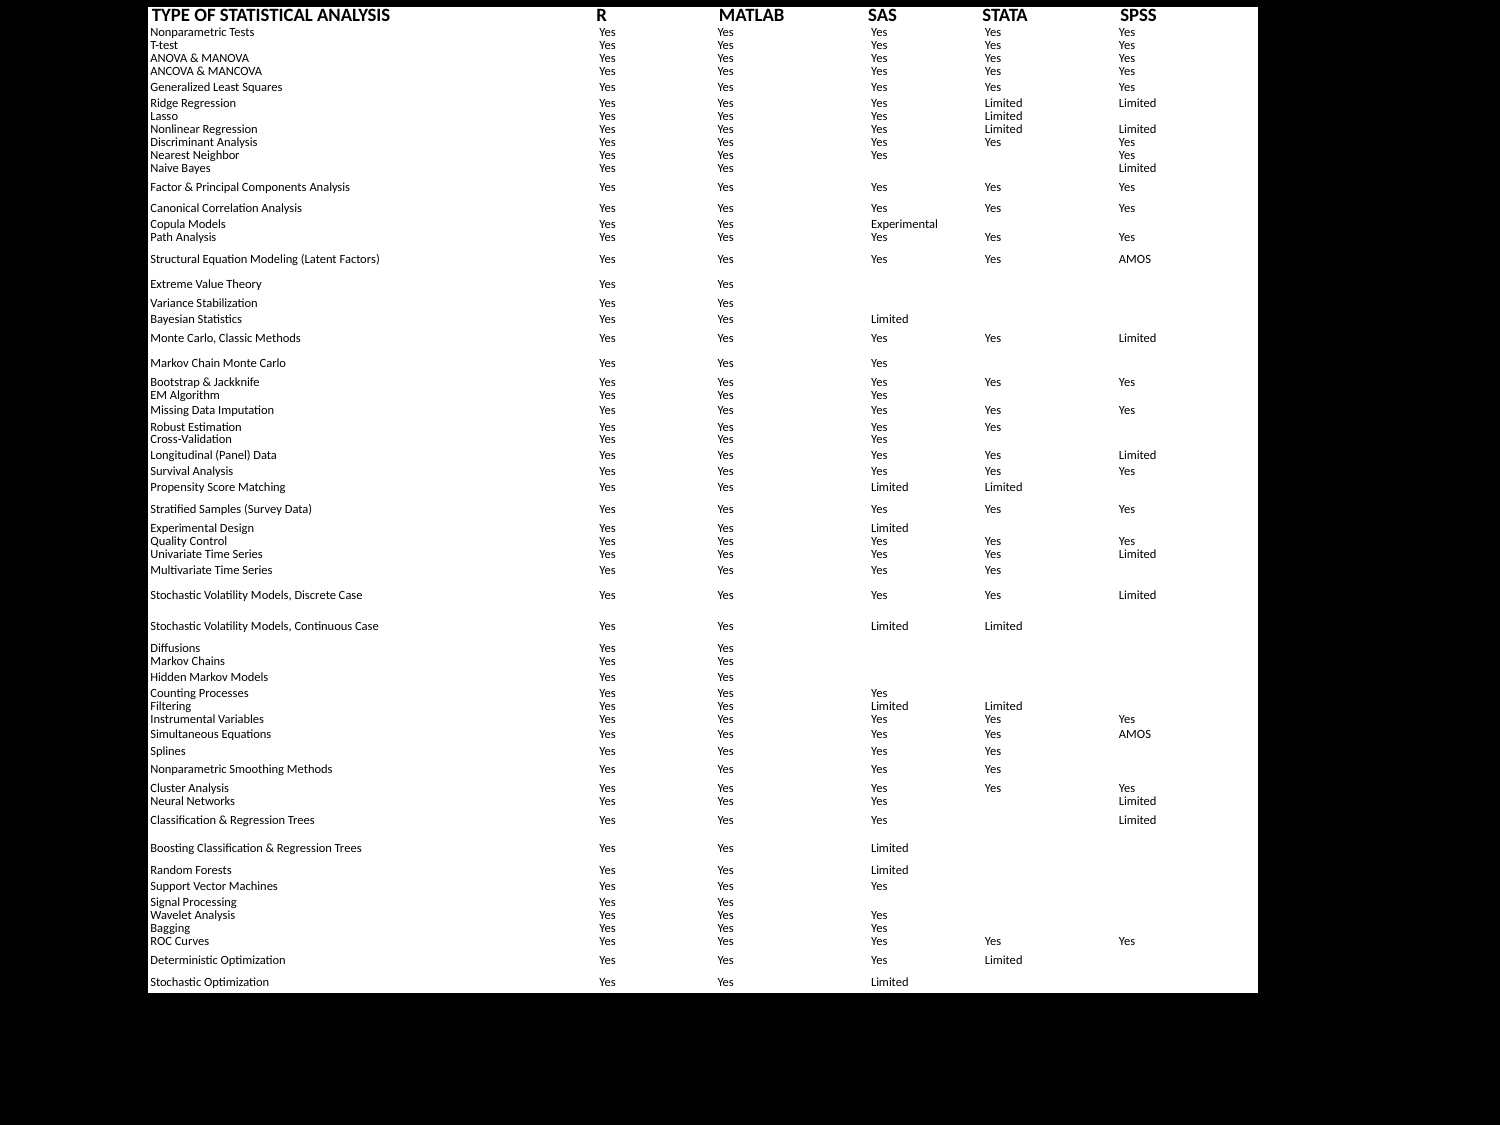

| TYPE OF STATISTICAL ANALYSIS | R | MATLAB | SAS | STATA | SPSS |
| --- | --- | --- | --- | --- | --- |
| Nonparametric Tests | Yes | Yes | Yes | Yes | Yes |
| T-test | Yes | Yes | Yes | Yes | Yes |
| ANOVA & MANOVA | Yes | Yes | Yes | Yes | Yes |
| ANCOVA & MANCOVA | Yes | Yes | Yes | Yes | Yes |
| Generalized Least Squares | Yes | Yes | Yes | Yes | Yes |
| Ridge Regression | Yes | Yes | Yes | Limited | Limited |
| Lasso | Yes | Yes | Yes | Limited |  |
| Nonlinear Regression | Yes | Yes | Yes | Limited | Limited |
| Discriminant Analysis | Yes | Yes | Yes | Yes | Yes |
| Nearest Neighbor | Yes | Yes | Yes |  | Yes |
| Naive Bayes | Yes | Yes |  |  | Limited |
| Factor & Principal Components Analysis | Yes | Yes | Yes | Yes | Yes |
| Canonical Correlation Analysis | Yes | Yes | Yes | Yes | Yes |
| Copula Models | Yes | Yes | Experimental |  |  |
| Path Analysis | Yes | Yes | Yes | Yes | Yes |
| Structural Equation Modeling (Latent Factors) | Yes | Yes | Yes | Yes | AMOS |
| Extreme Value Theory | Yes | Yes |  |  |  |
| Variance Stabilization | Yes | Yes |  |  |  |
| Bayesian Statistics | Yes | Yes | Limited |  |  |
| Monte Carlo, Classic Methods | Yes | Yes | Yes | Yes | Limited |
| Markov Chain Monte Carlo | Yes | Yes | Yes |  |  |
| Bootstrap & Jackknife | Yes | Yes | Yes | Yes | Yes |
| EM Algorithm | Yes | Yes | Yes |  |  |
| Missing Data Imputation | Yes | Yes | Yes | Yes | Yes |
| Robust Estimation | Yes | Yes | Yes | Yes |  |
| Cross-Validation | Yes | Yes | Yes |  |  |
| Longitudinal (Panel) Data | Yes | Yes | Yes | Yes | Limited |
| Survival Analysis | Yes | Yes | Yes | Yes | Yes |
| Propensity Score Matching | Yes | Yes | Limited | Limited |  |
| Stratified Samples (Survey Data) | Yes | Yes | Yes | Yes | Yes |
| Experimental Design | Yes | Yes | Limited |  |  |
| Quality Control | Yes | Yes | Yes | Yes | Yes |
| Univariate Time Series | Yes | Yes | Yes | Yes | Limited |
| Multivariate Time Series | Yes | Yes | Yes | Yes |  |
| Stochastic Volatility Models, Discrete Case | Yes | Yes | Yes | Yes | Limited |
| Stochastic Volatility Models, Continuous Case | Yes | Yes | Limited | Limited |  |
| Diffusions | Yes | Yes |  |  |  |
| Markov Chains | Yes | Yes |  |  |  |
| Hidden Markov Models | Yes | Yes |  |  |  |
| Counting Processes | Yes | Yes | Yes |  |  |
| Filtering | Yes | Yes | Limited | Limited |  |
| Instrumental Variables | Yes | Yes | Yes | Yes | Yes |
| Simultaneous Equations | Yes | Yes | Yes | Yes | AMOS |
| Splines | Yes | Yes | Yes | Yes |  |
| Nonparametric Smoothing Methods | Yes | Yes | Yes | Yes |  |
| Cluster Analysis | Yes | Yes | Yes | Yes | Yes |
| Neural Networks | Yes | Yes | Yes |  | Limited |
| Classification & Regression Trees | Yes | Yes | Yes |  | Limited |
| Boosting Classification & Regression Trees | Yes | Yes | Limited |  |  |
| Random Forests | Yes | Yes | Limited |  |  |
| Support Vector Machines | Yes | Yes | Yes |  |  |
| Signal Processing | Yes | Yes |  |  |  |
| Wavelet Analysis | Yes | Yes | Yes |  |  |
| Bagging | Yes | Yes | Yes |  |  |
| ROC Curves | Yes | Yes | Yes | Yes | Yes |
| Deterministic Optimization | Yes | Yes | Yes | Limited |  |
| Stochastic Optimization | Yes | Yes | Limited |  |  |